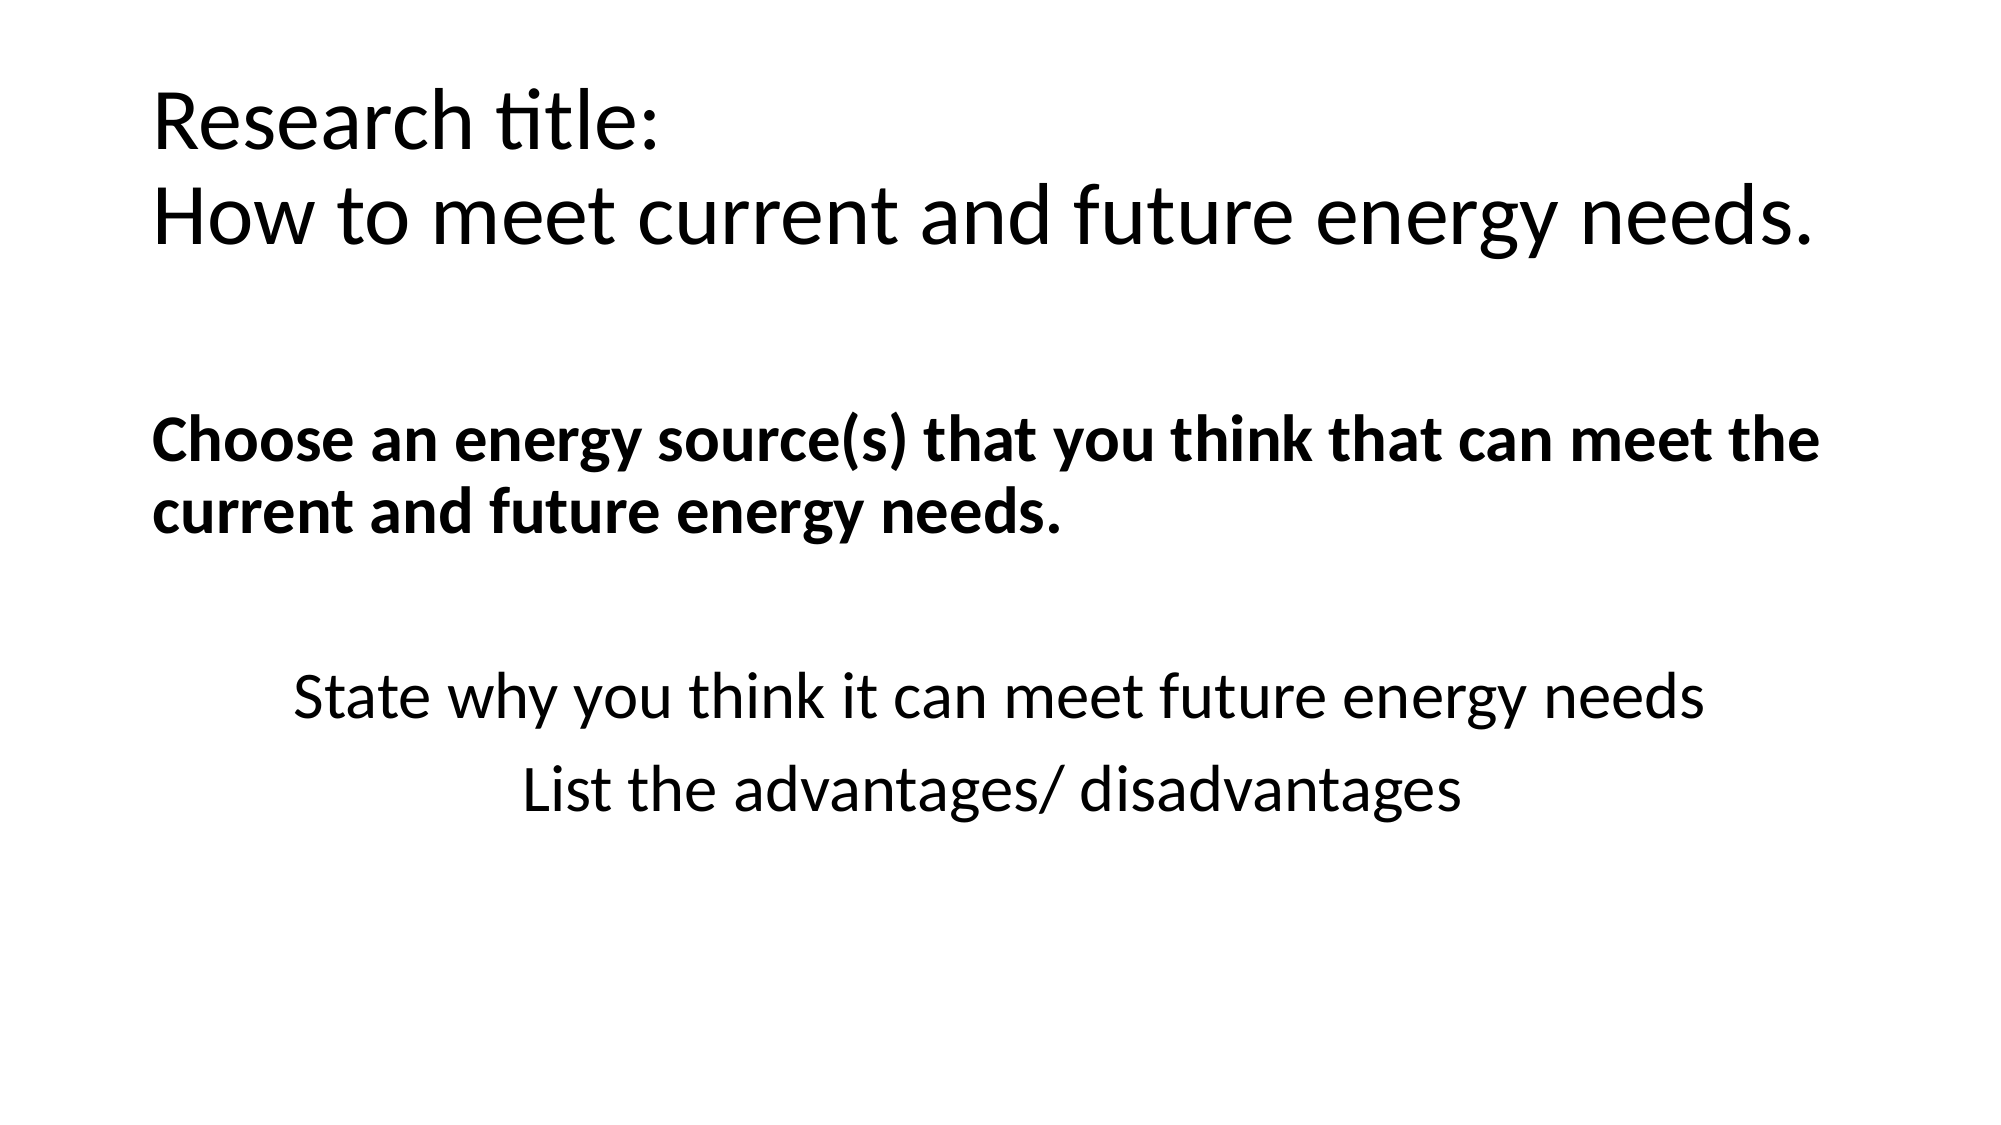

# Research title: How to meet current and future energy needs.
Choose an energy source(s) that you think that can meet the current and future energy needs.

State why you think it can meet future energy needs
List the advantages/ disadvantages